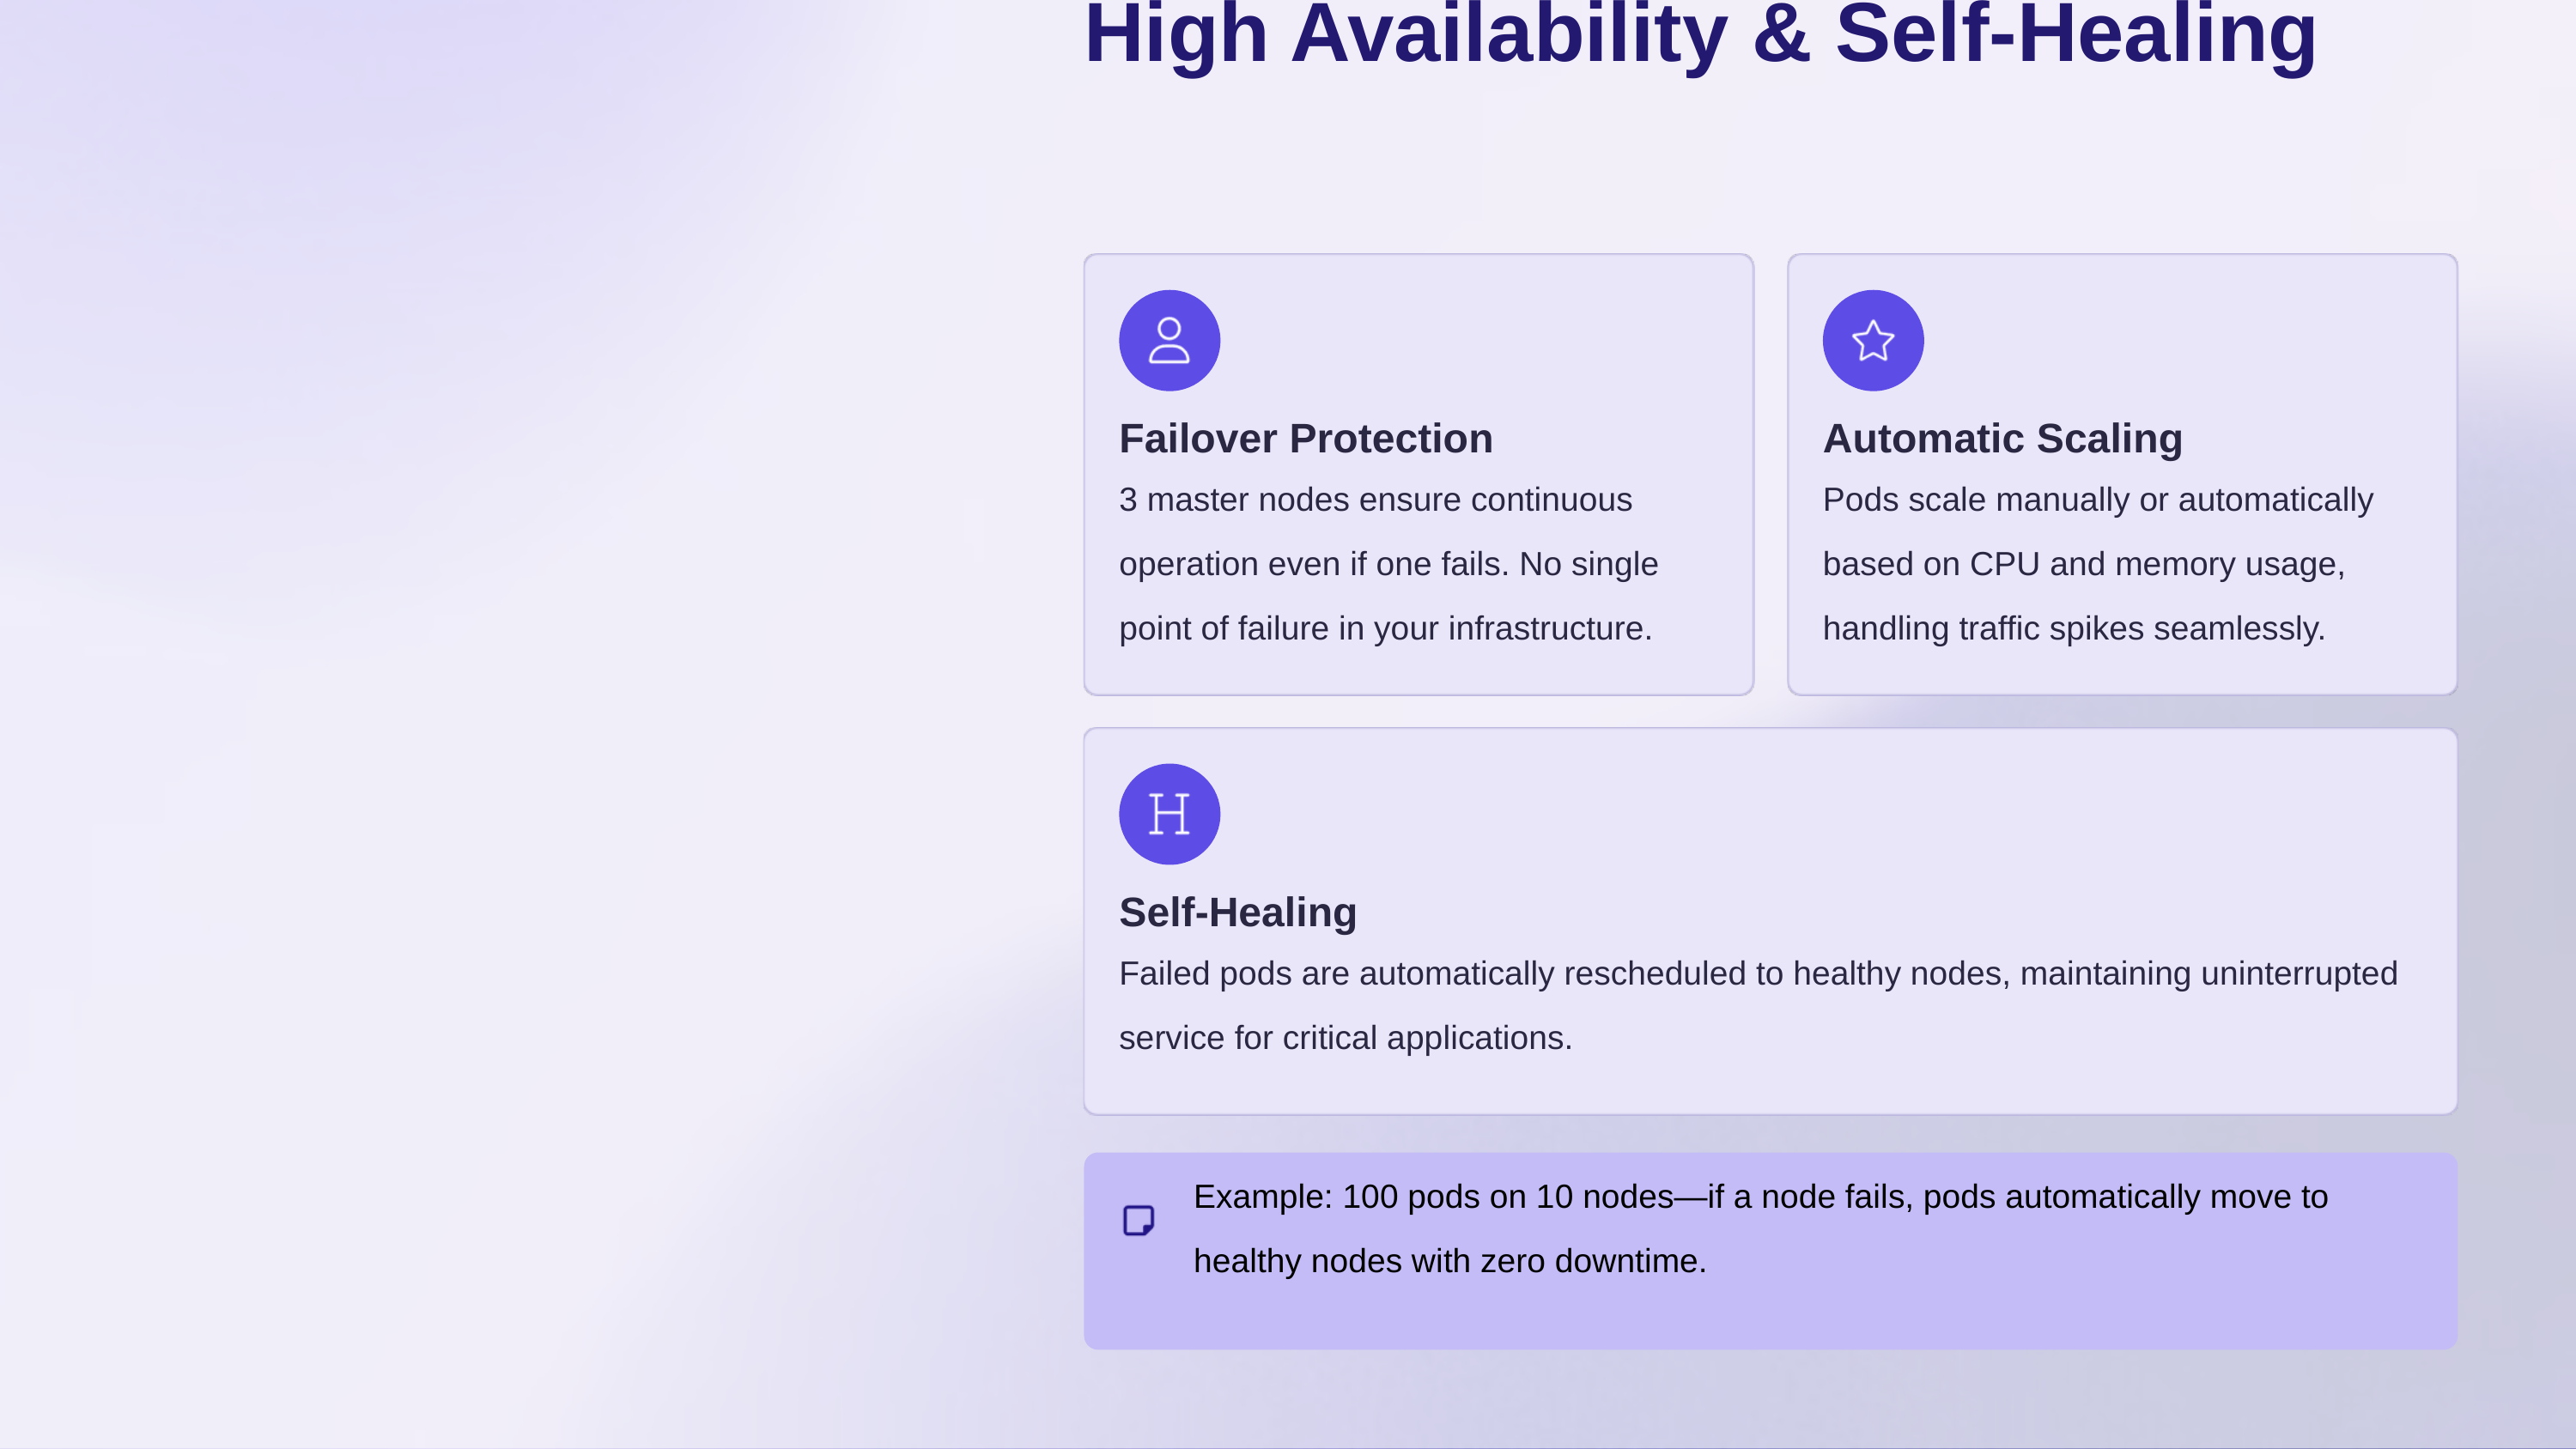

High Availability & Self-Healing

Failover Protection
Automatic Scaling
3 master nodes ensure continuous operation even if one fails. No single point of failure in your infrastructure.
Pods scale manually or automatically based on CPU and memory usage, handling traffic spikes seamlessly.

Self-Healing
Failed pods are automatically rescheduled to healthy nodes, maintaining uninterrupted service for critical applications.
Example: 100 pods on 10 nodes—if a node fails, pods automatically move to healthy nodes with zero downtime.